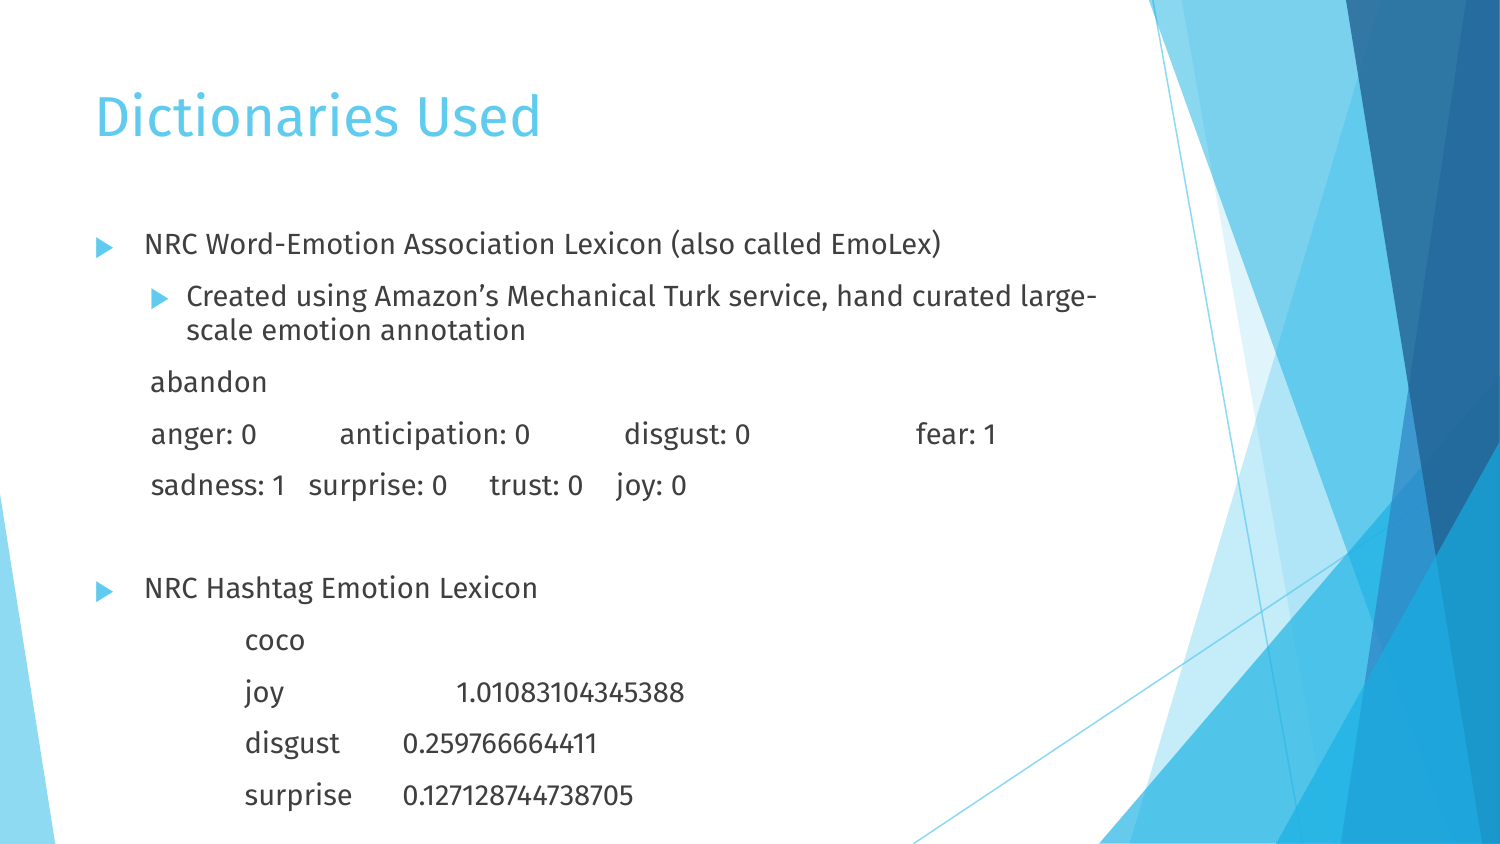

# Dictionaries Used
 NRC Word-Emotion Association Lexicon (also called EmoLex)
Created using Amazon’s Mechanical Turk service, hand curated large-scale emotion annotation
 abandon
anger: 0	     anticipation: 0	   disgust: 0	  fear: 1
sadness: 1	 surprise: 0	     trust: 0 	  joy: 0

 NRC Hashtag Emotion Lexicon
	coco
 	joy	        1.01083104345388
	disgust	 0.259766664411
	surprise	 0.127128744738705